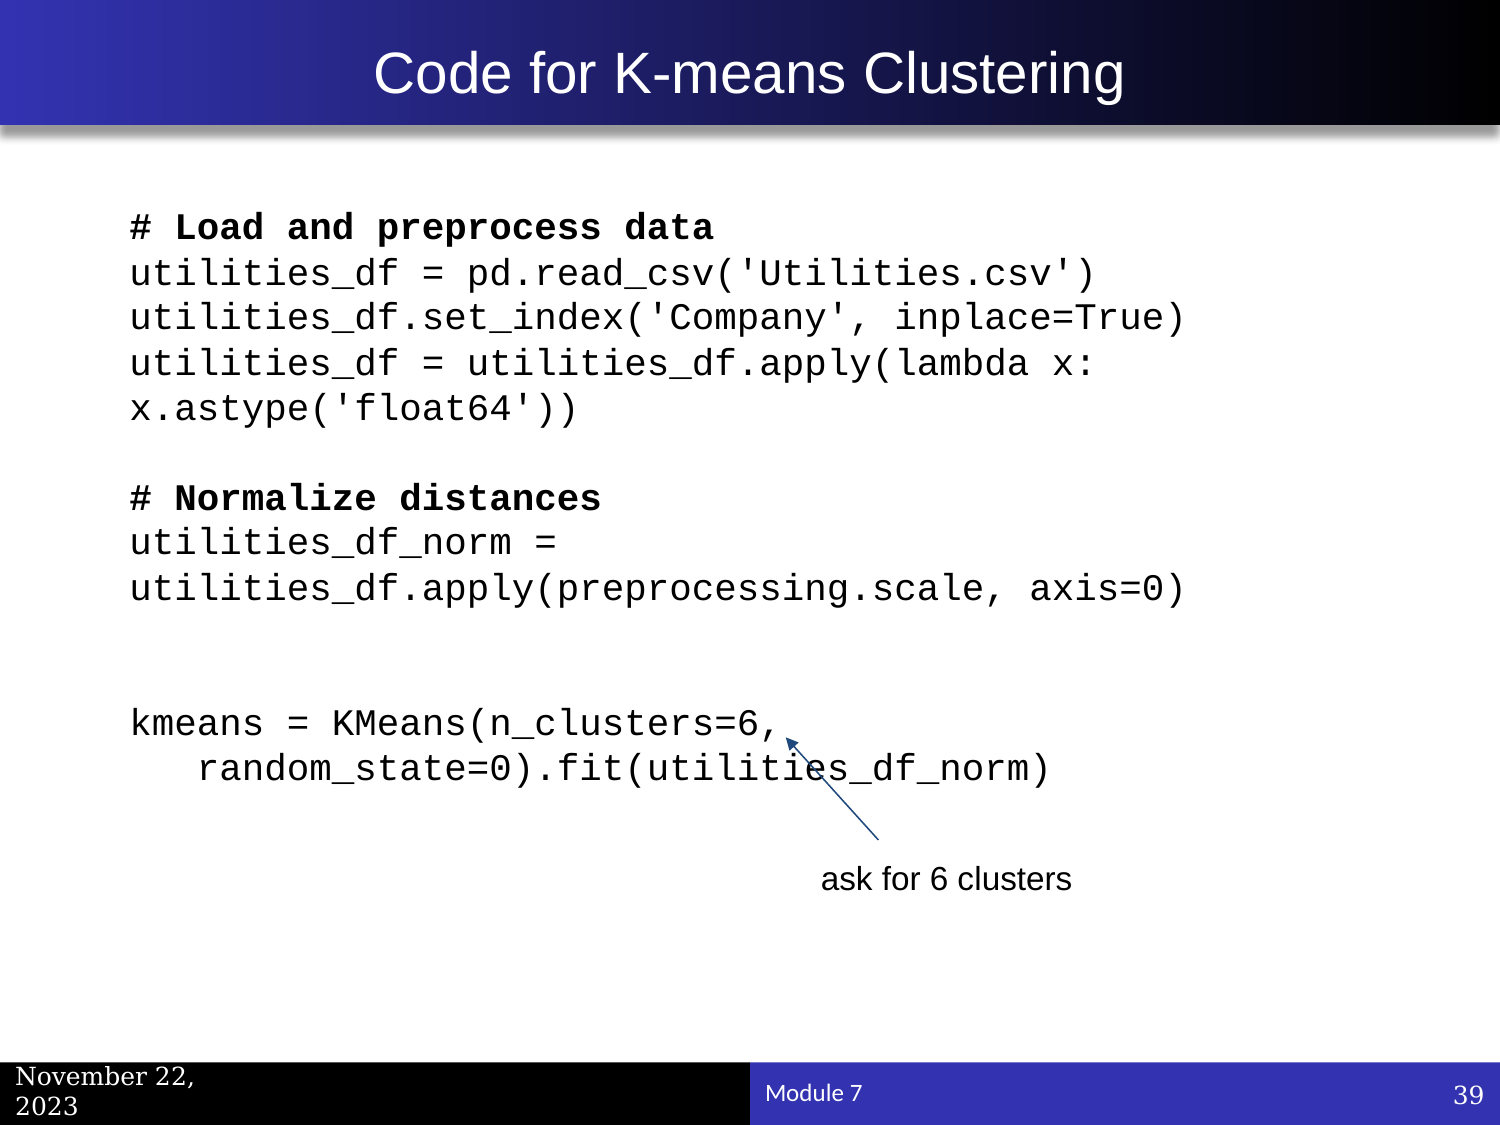

# Code for K-means Clustering

# Load and preprocess data
utilities_df = pd.read_csv('Utilities.csv')
utilities_df.set_index('Company', inplace=True)
utilities_df = utilities_df.apply(lambda x: x.astype('float64'))

# Normalize distances
utilities_df_norm = utilities_df.apply(preprocessing.scale, axis=0)

kmeans = KMeans(n_clusters=6,
   random_state=0).fit(utilities_df_norm)

ask for 6 clusters
November 22, 2023
39
Module 7